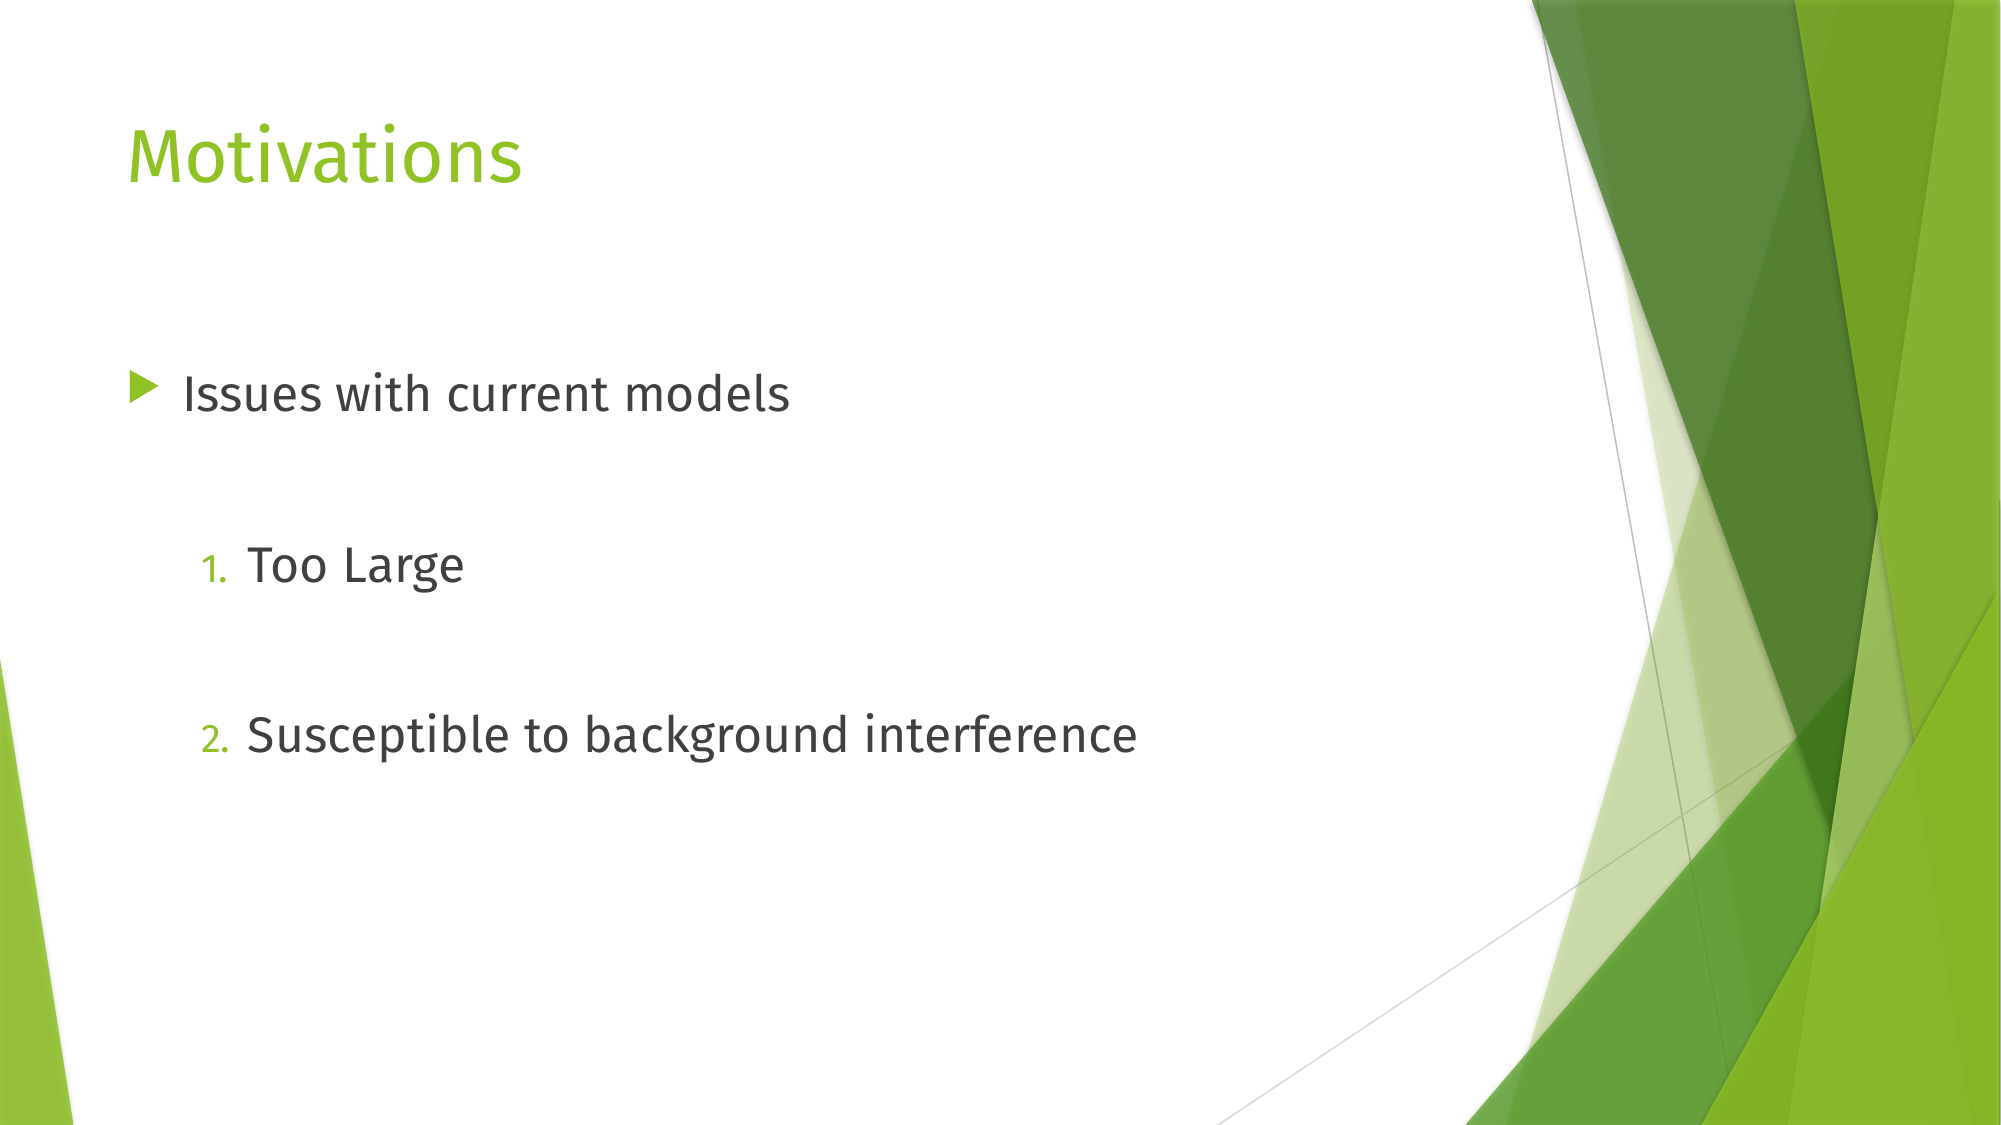

# Motivations
Issues with current models

Too Large

Susceptible to background interference